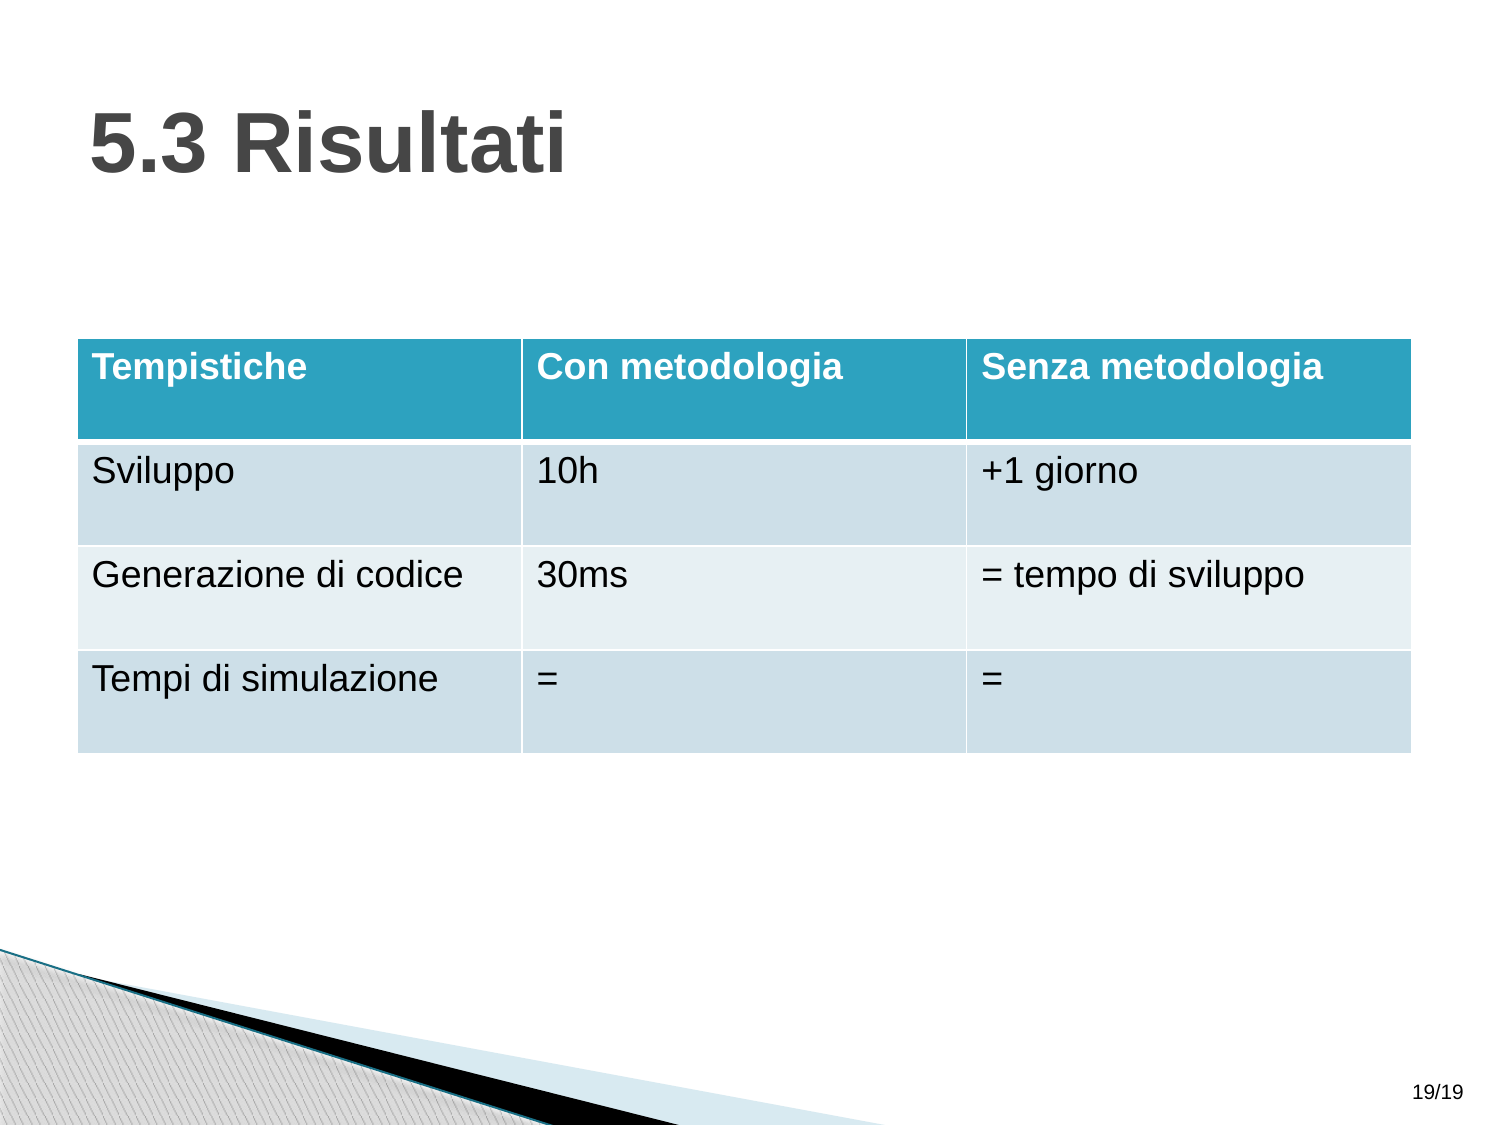

# 5.3 Risultati
| Tempistiche | Con metodologia | Senza metodologia |
| --- | --- | --- |
| Sviluppo | 10h | +1 giorno |
| Generazione di codice | 30ms | = tempo di sviluppo |
| Tempi di simulazione | = | = |
19/19